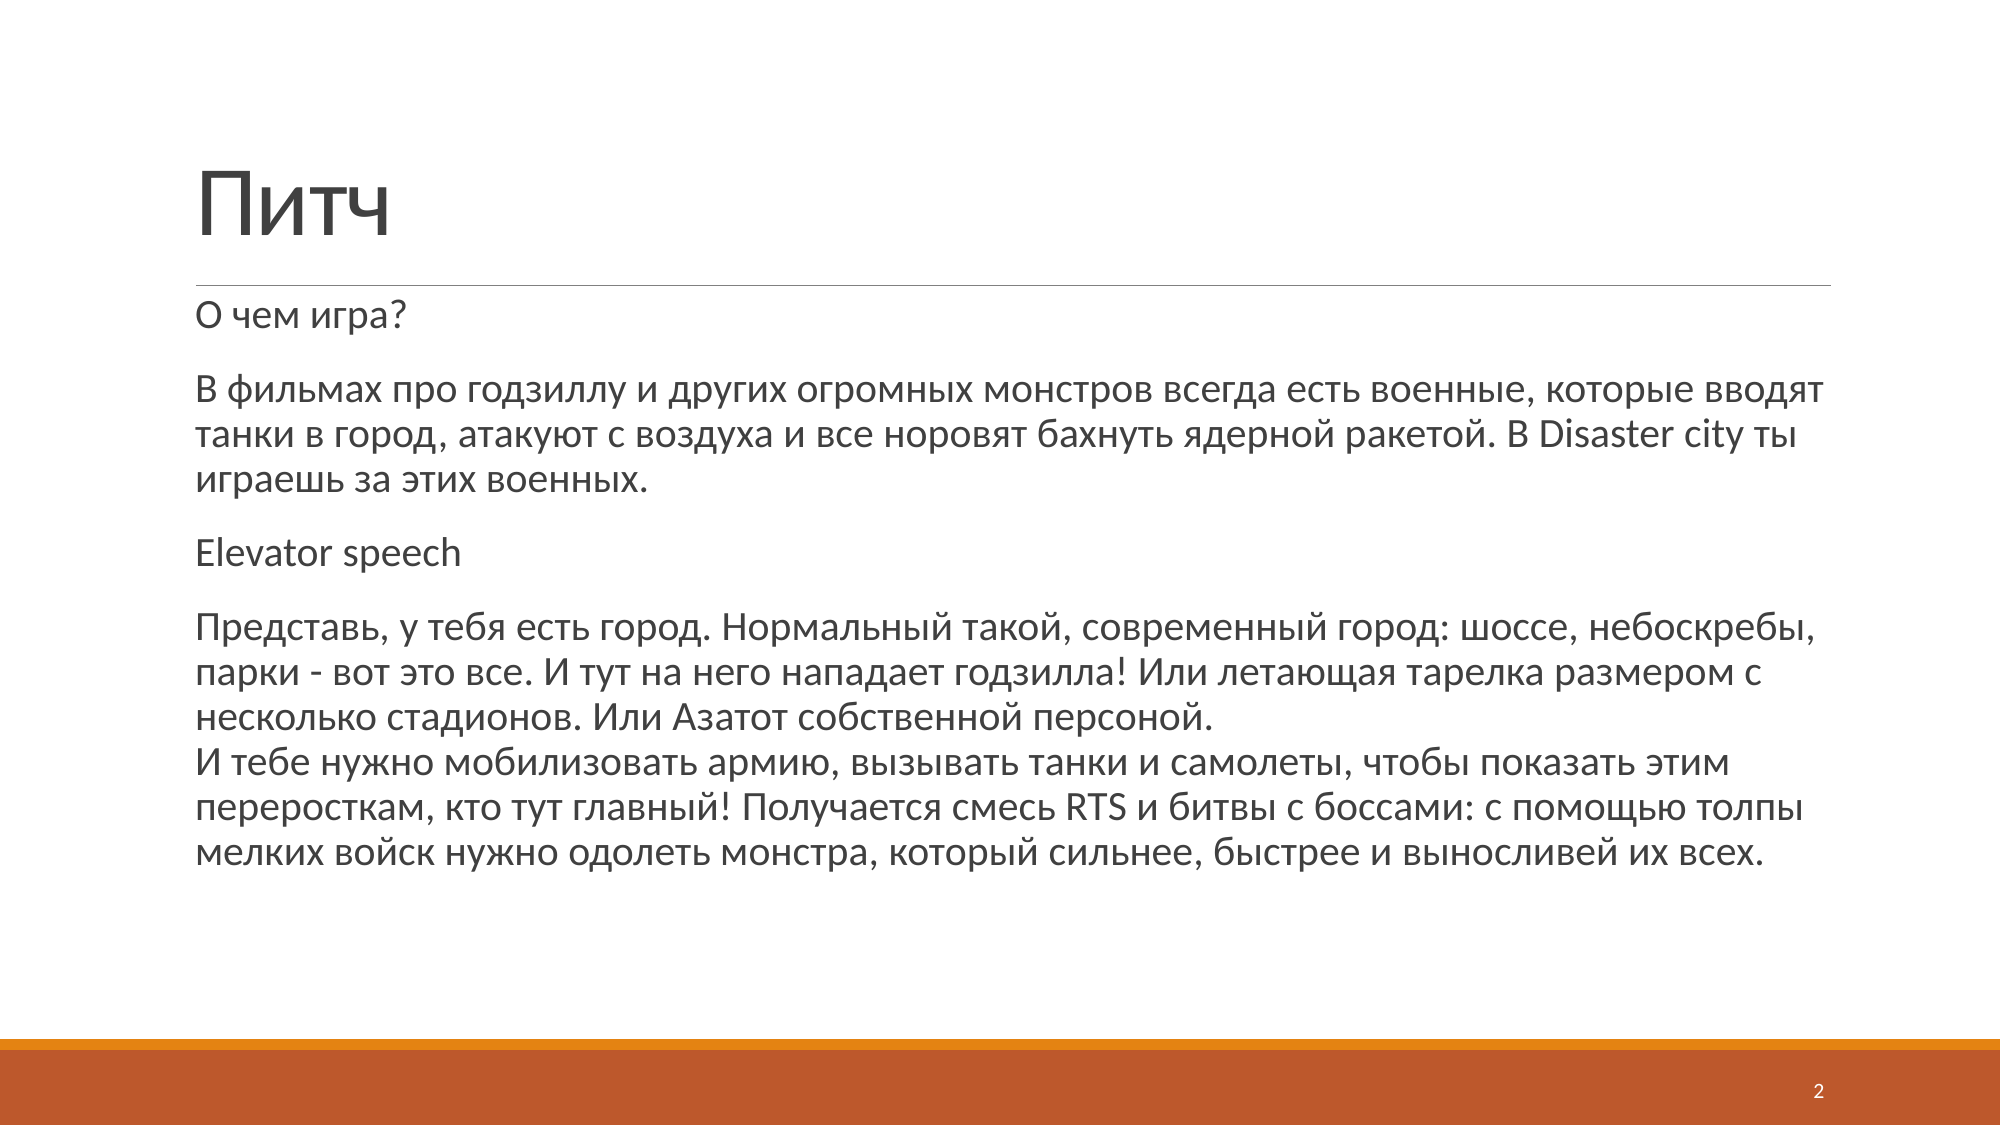

# Питч
О чем игра?
В фильмах про годзиллу и других огромных монстров всегда есть военные, которые вводят танки в город, атакуют с воздуха и все норовят бахнуть ядерной ракетой. В Disaster city ты играешь за этих военных.
Elevator speech
Представь, у тебя есть город. Нормальный такой, современный город: шоссе, небоскребы, парки - вот это все. И тут на него нападает годзилла! Или летающая тарелка размером с несколько стадионов. Или Азатот собственной персоной.
И тебе нужно мобилизовать армию, вызывать танки и самолеты, чтобы показать этим переросткам, кто тут главный! Получается смесь RTS и битвы с боссами: с помощью толпы мелких войск нужно одолеть монстра, который сильнее, быстрее и выносливей их всех.
2